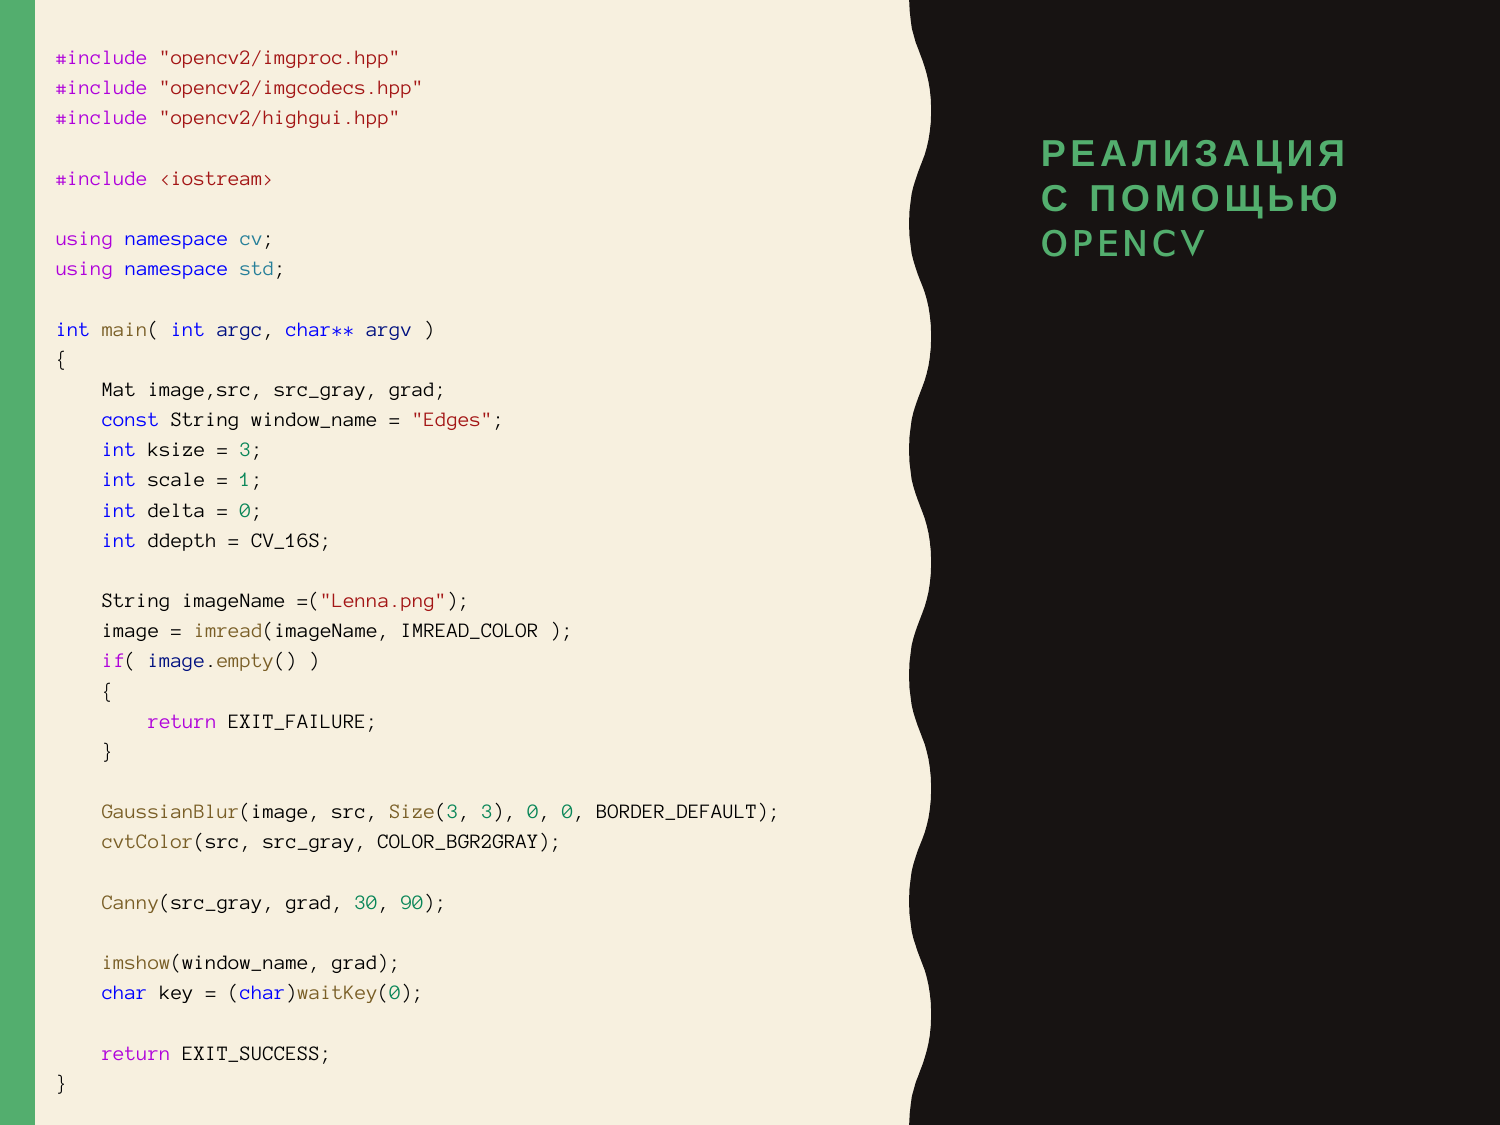

#include "opencv2/imgproc.hpp"
#include "opencv2/imgcodecs.hpp"
#include "opencv2/highgui.hpp"
#include <iostream>
using namespace cv;
using namespace std;
int main( int argc, char** argv )
{
    Mat image,src, src_gray, grad;
    const String window_name = "Edges";
    int ksize = 3;
    int scale = 1;
    int delta = 0;
    int ddepth = CV_16S;
    String imageName =("Lenna.png");
    image = imread(imageName, IMREAD_COLOR );
    if( image.empty() )
    {
        return EXIT_FAILURE;
    }
    GaussianBlur(image, src, Size(3, 3), 0, 0, BORDER_DEFAULT);
    cvtColor(src, src_gray, COLOR_BGR2GRAY);
    Canny(src_gray, grad, 30, 90);
    imshow(window_name, grad);
    char key = (char)waitKey(0);
    return EXIT_SUCCESS;
}

# Реализация с помощью opencv